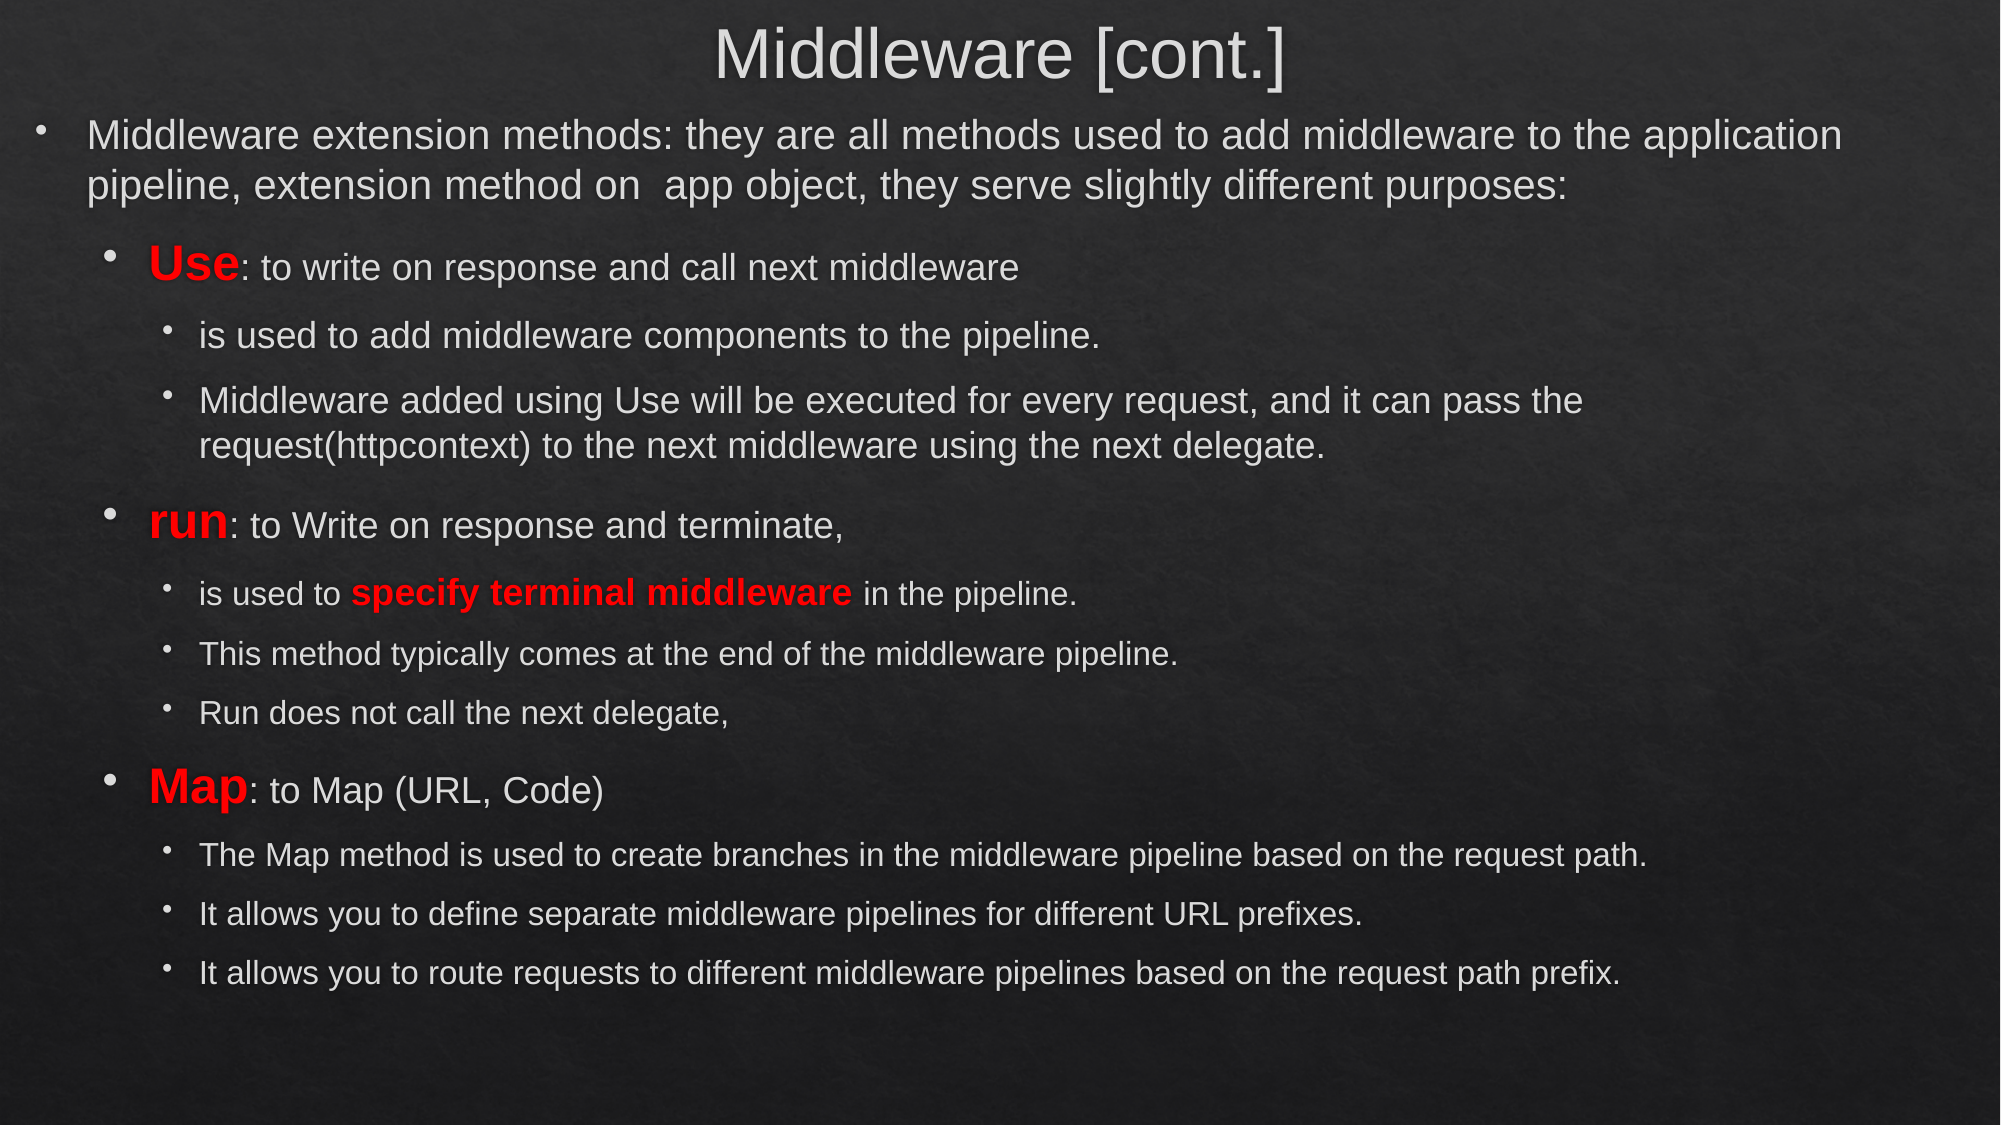

# Middleware [cont.]
Middleware extension methods: they are all methods used to add middleware to the application pipeline, extension method on  app object, they serve slightly different purposes:
Use: to write on response and call next middleware
is used to add middleware components to the pipeline.
Middleware added using Use will be executed for every request, and it can pass the request(httpcontext) to the next middleware using the next delegate.
run: to Write on response and terminate,
is used to specify terminal middleware in the pipeline.
This method typically comes at the end of the middleware pipeline.
Run does not call the next delegate,
Map: to Map (URL, Code)
The Map method is used to create branches in the middleware pipeline based on the request path.
It allows you to define separate middleware pipelines for different URL prefixes.
It allows you to route requests to different middleware pipelines based on the request path prefix.